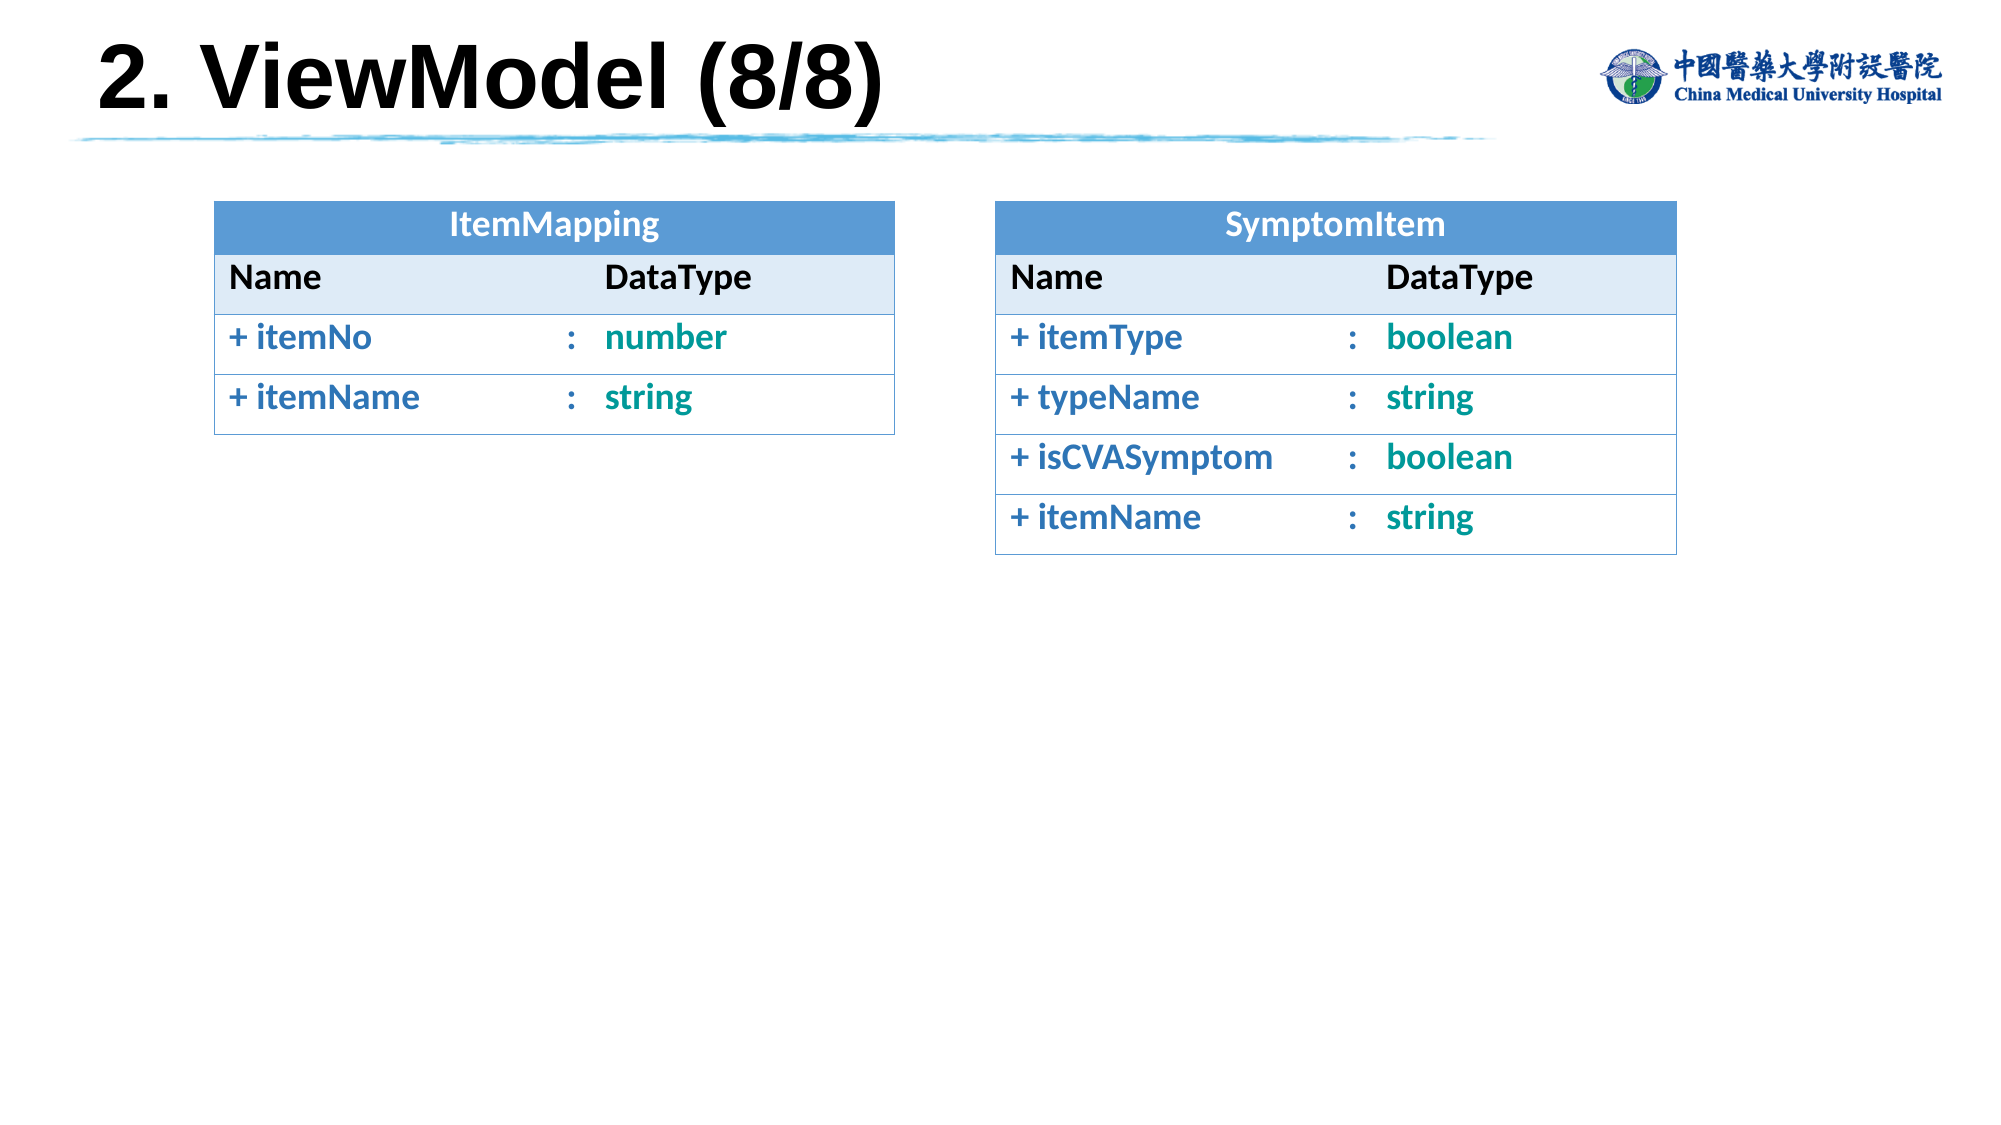

# 2. ViewModel (8/8)
| ItemMapping |  |  |
| --- | --- | --- |
| Name |  | DataType |
| + itemNo | : | number |
| + itemName | : | string |
| SymptomItem |  |  |
| --- | --- | --- |
| Name |  | DataType |
| + itemType | : | boolean |
| + typeName | : | string |
| + isCVASymptom | : | boolean |
| + itemName | : | string |